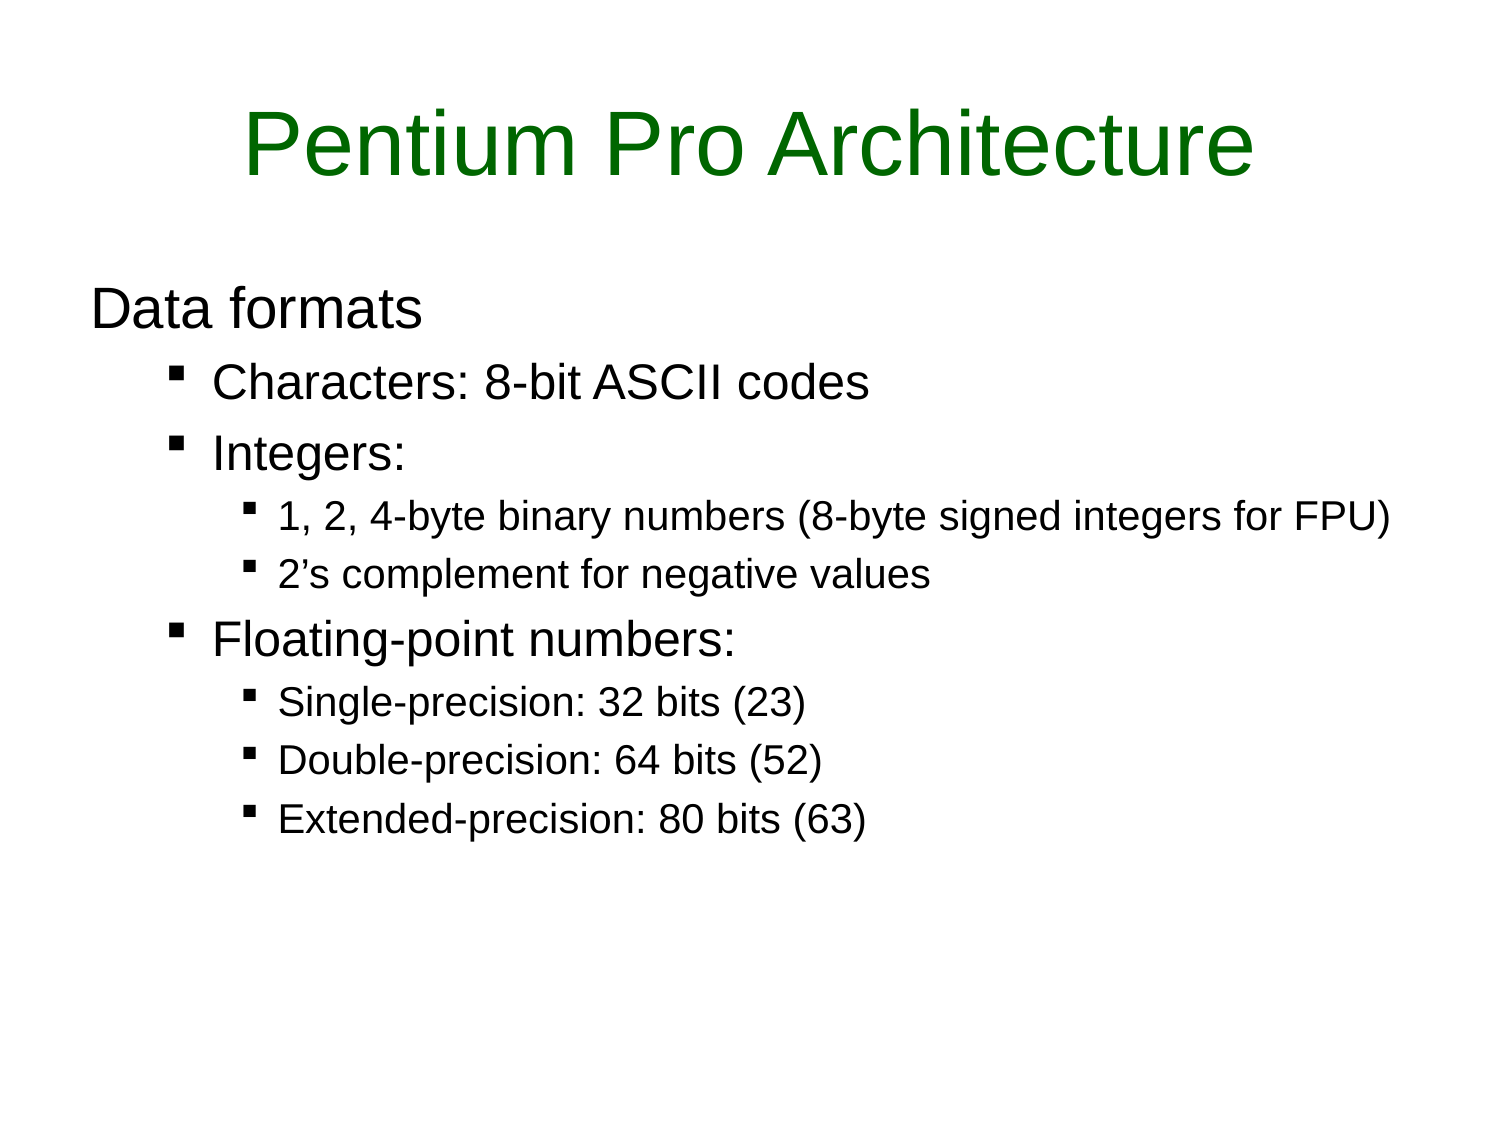

# Pentium Pro Architecture
Data formats
Characters: 8-bit ASCII codes
Integers:
1, 2, 4-byte binary numbers (8-byte signed integers for FPU)
2’s complement for negative values
Floating-point numbers:
Single-precision: 32 bits (23)
Double-precision: 64 bits (52)
Extended-precision: 80 bits (63)